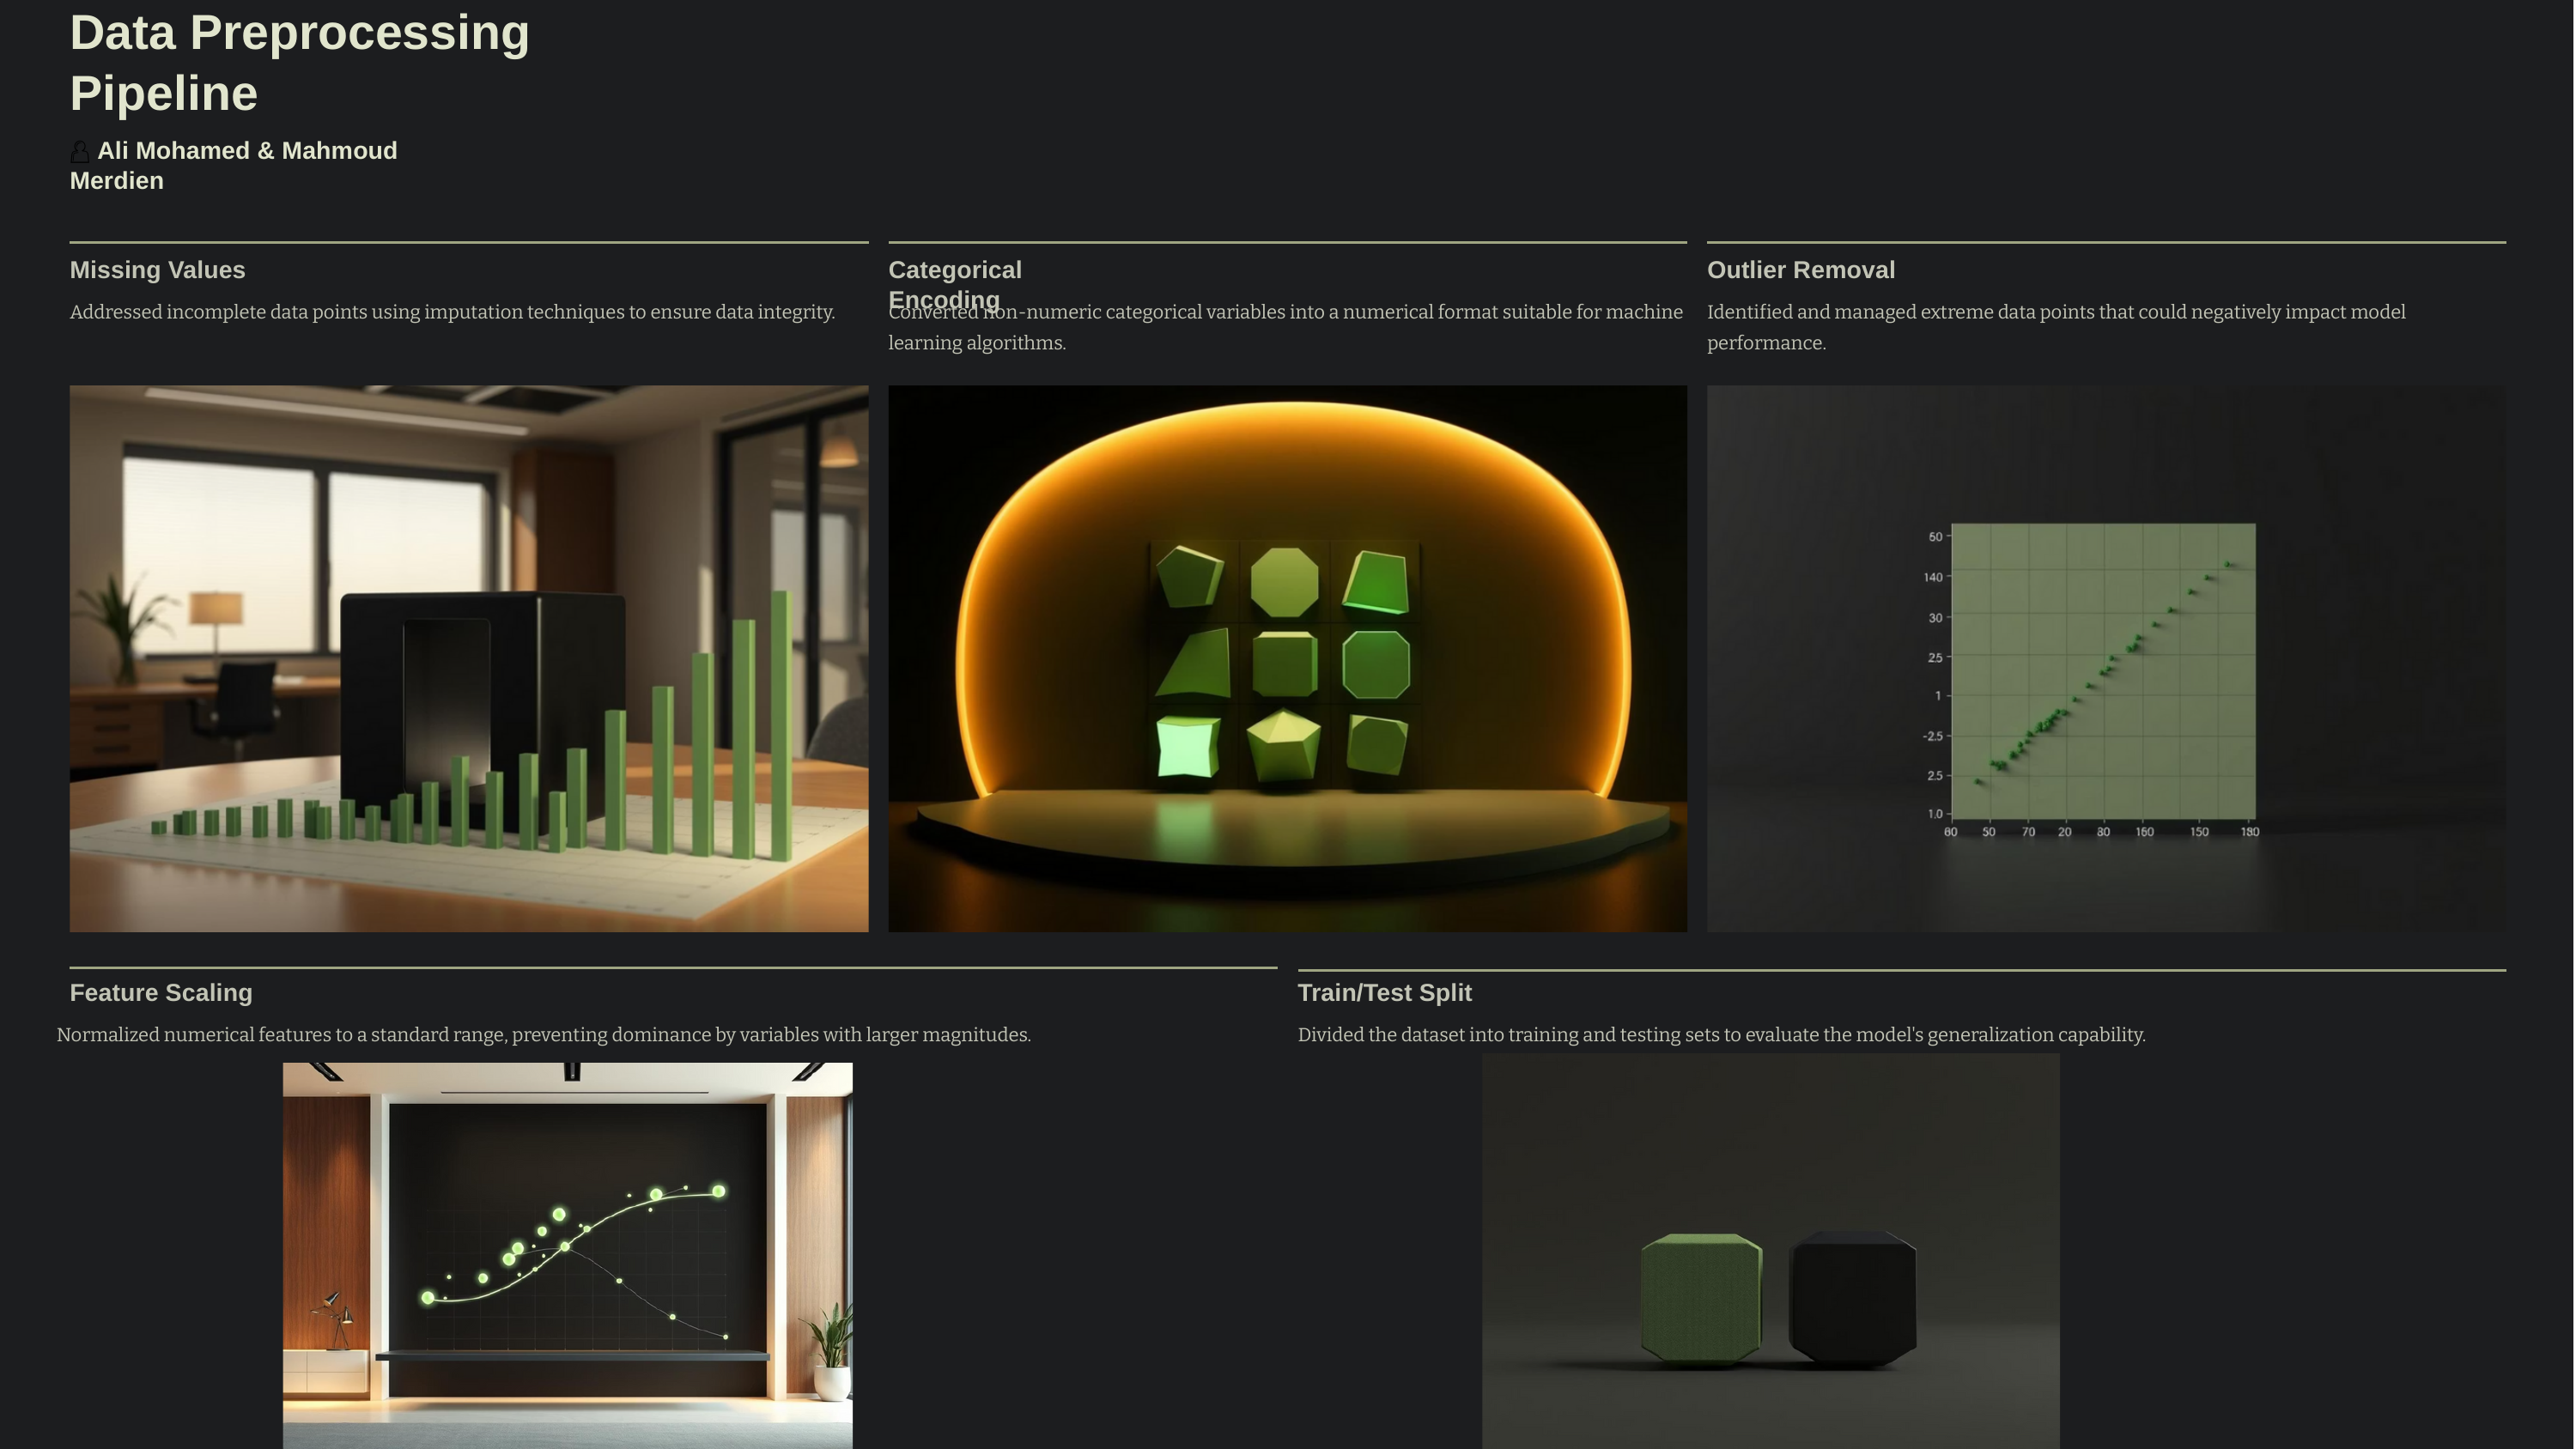

Data Preprocessing Pipeline

👤 Ali Mohamed & Mahmoud Merdien

Missing Values
Categorical Encoding
Outlier Removal
Addressed incomplete data points using imputation techniques to ensure data integrity.
Converted non-numeric categorical variables into a numerical format suitable for machine learning algorithms.
Identified and managed extreme data points that could negatively impact model performance.

Feature Scaling
Train/Test Split
Normalized numerical features to a standard range, preventing dominance by variables with larger magnitudes.
Divided the dataset into training and testing sets to evaluate the model's generalization capability.